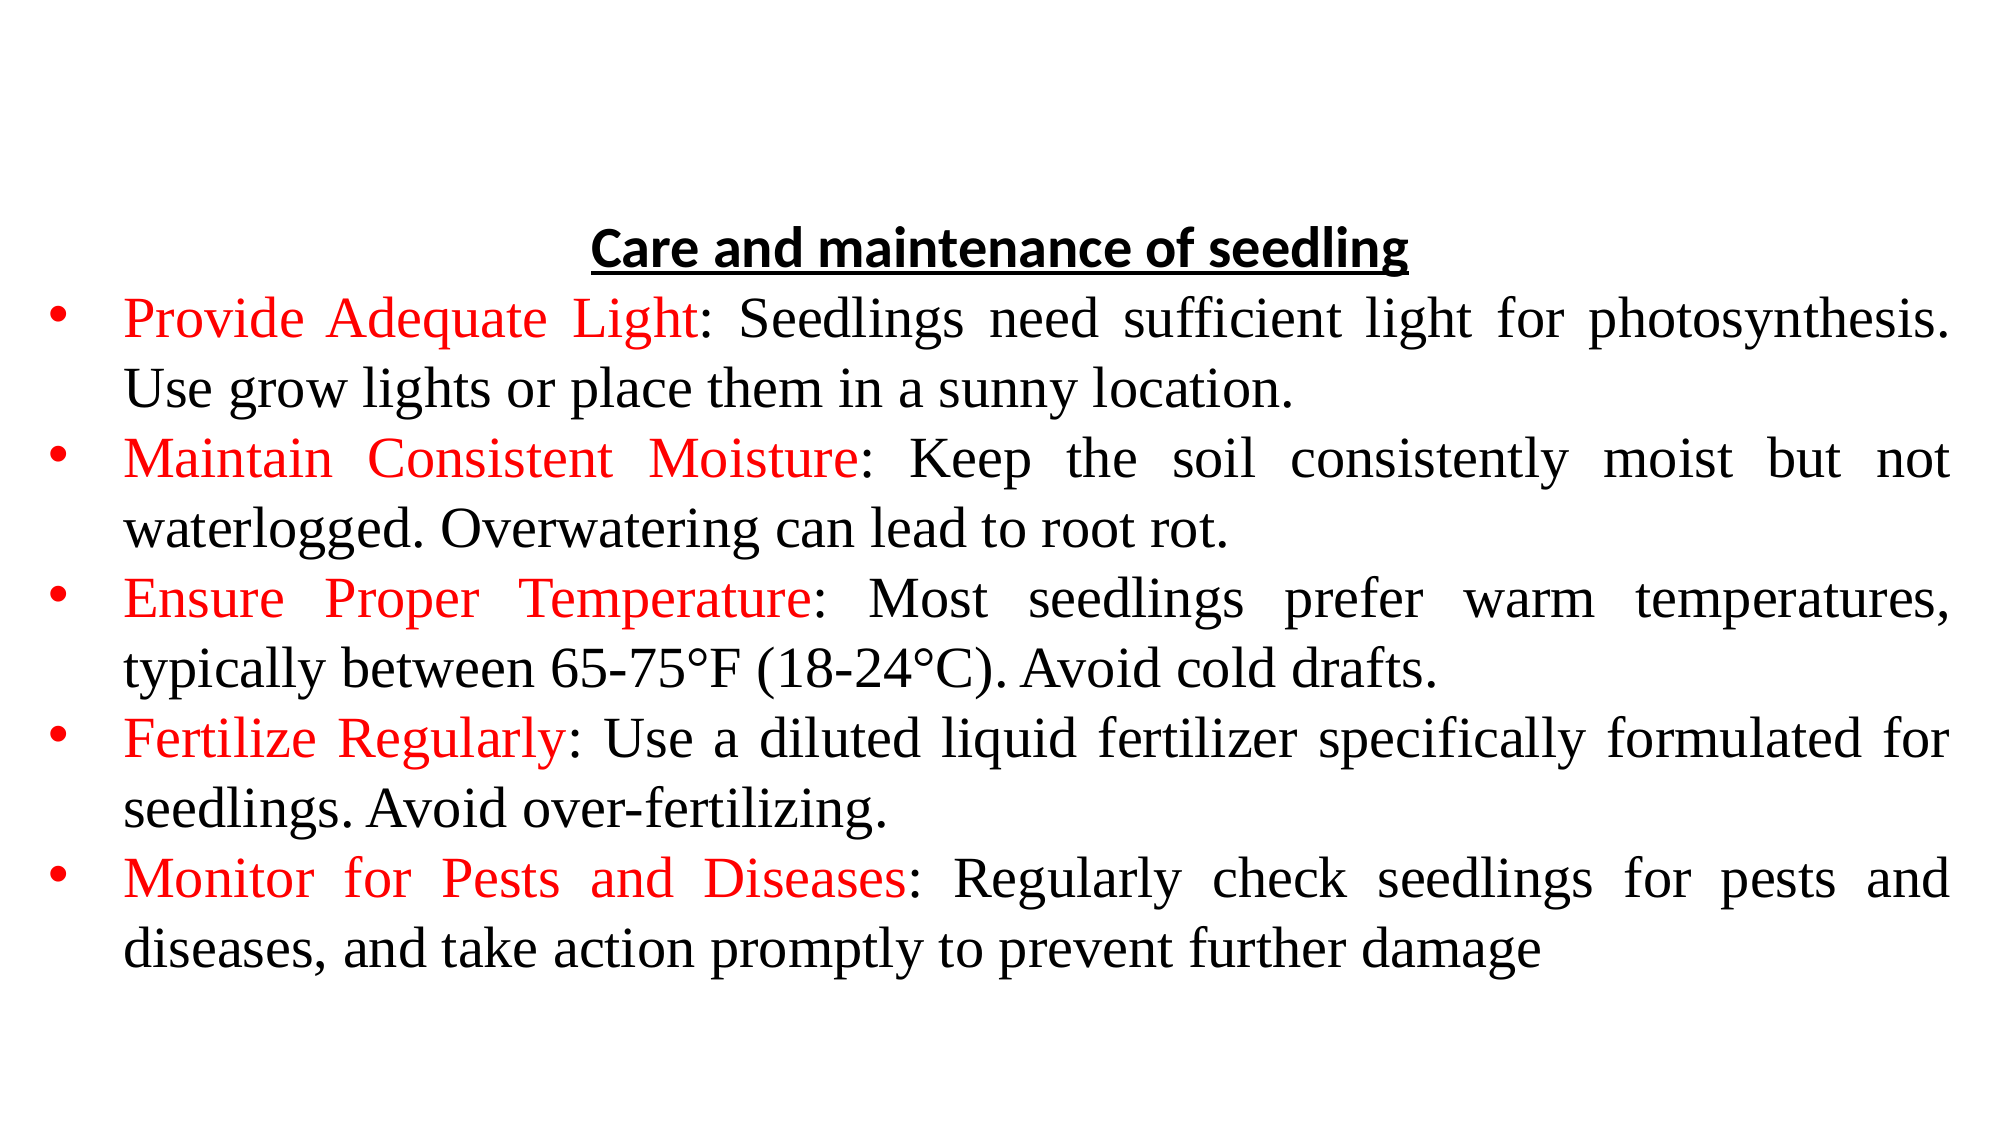

Care and maintenance of seedling
Provide Adequate Light: Seedlings need sufficient light for photosynthesis. Use grow lights or place them in a sunny location.
Maintain Consistent Moisture: Keep the soil consistently moist but not waterlogged. Overwatering can lead to root rot.
Ensure Proper Temperature: Most seedlings prefer warm temperatures, typically between 65-75°F (18-24°C). Avoid cold drafts.
Fertilize Regularly: Use a diluted liquid fertilizer specifically formulated for seedlings. Avoid over-fertilizing.
Monitor for Pests and Diseases: Regularly check seedlings for pests and diseases, and take action promptly to prevent further damage